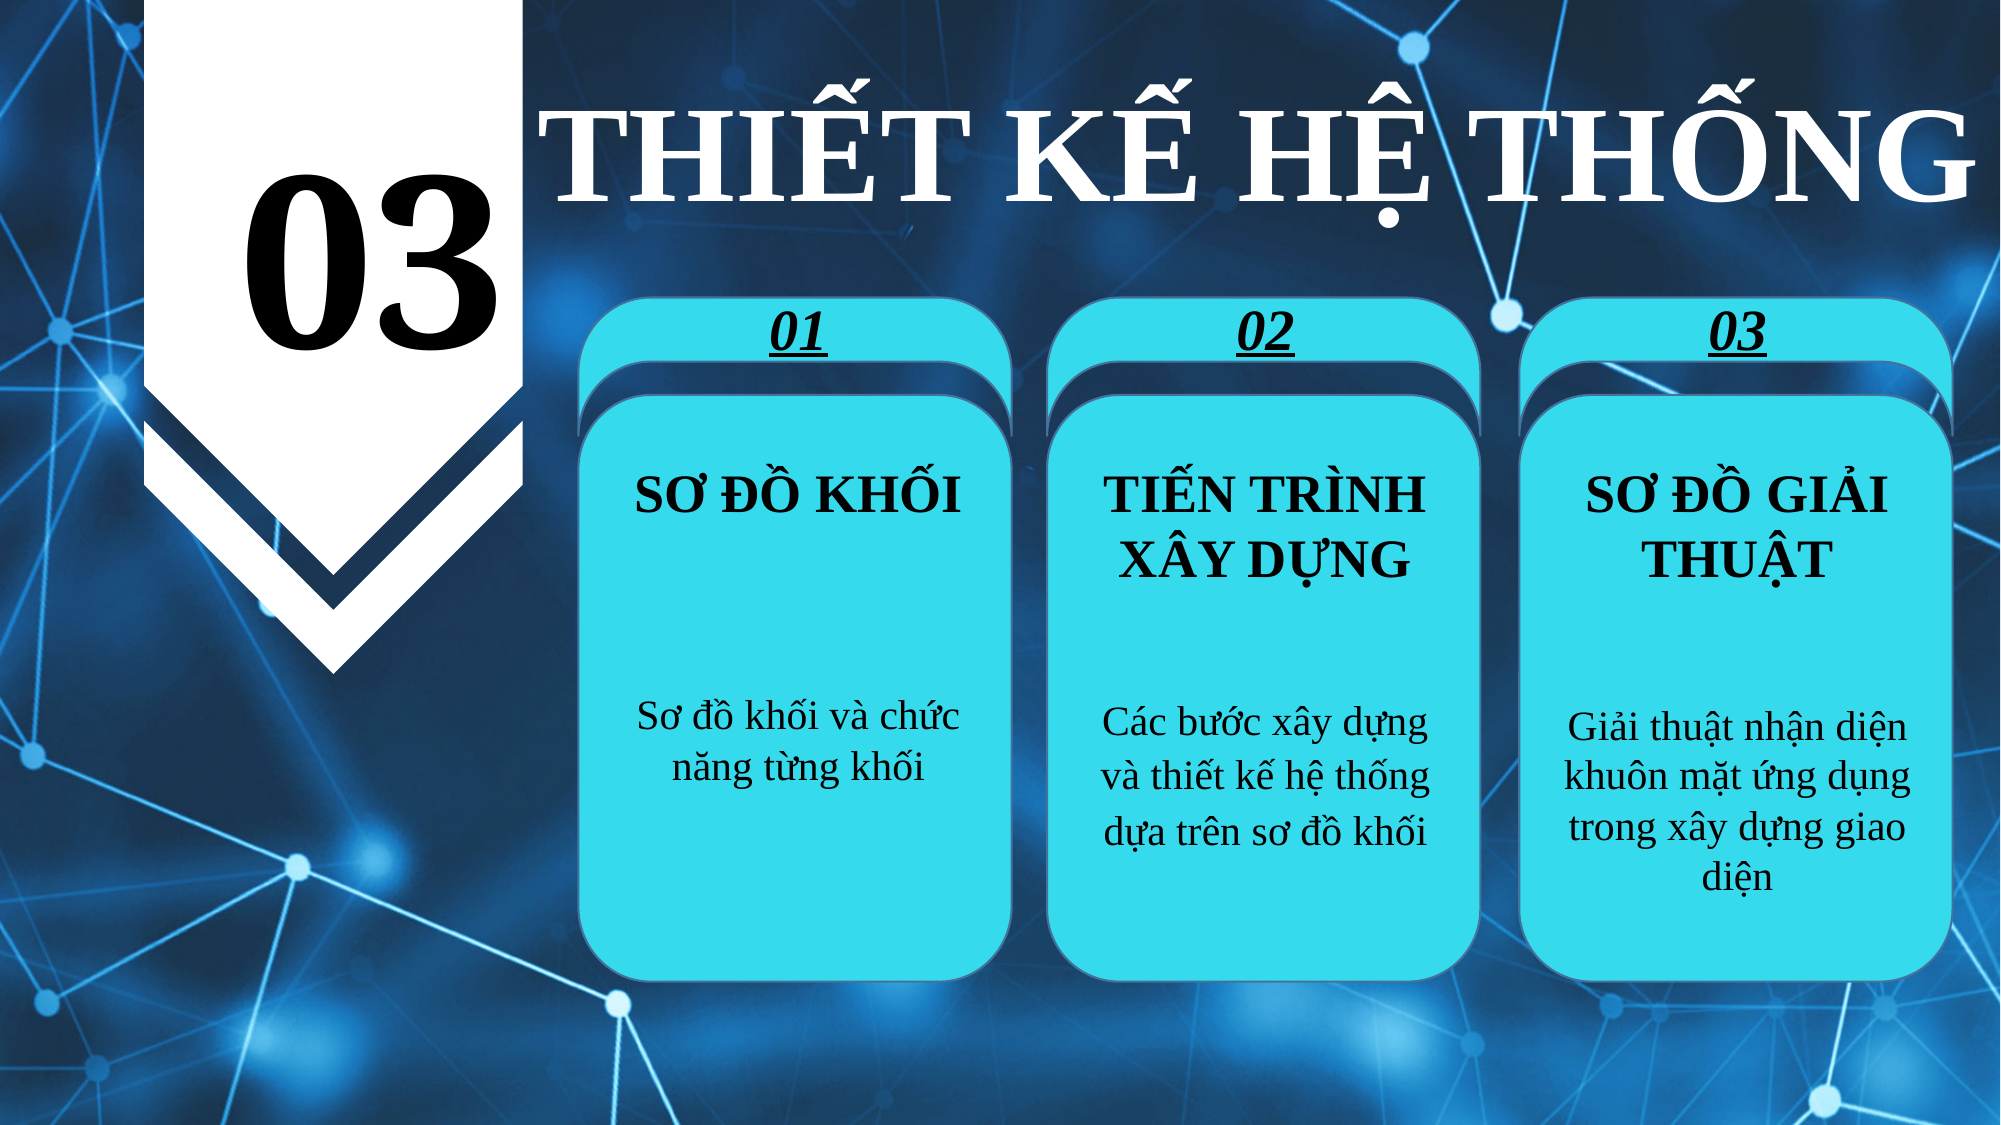

THIẾT KẾ HỆ THỐNG
03

01
02
03

SƠ ĐỒ KHỐI

Sơ đồ khối và chức năng từng khối
TIẾN TRÌNH XÂY DỰNG

Các bước xây dựng và thiết kế hệ thống dựa trên sơ đồ khối
SƠ ĐỒ GIẢI THUẬT

Giải thuật nhận diện khuôn mặt ứng dụng trong xây dựng giao diện
12